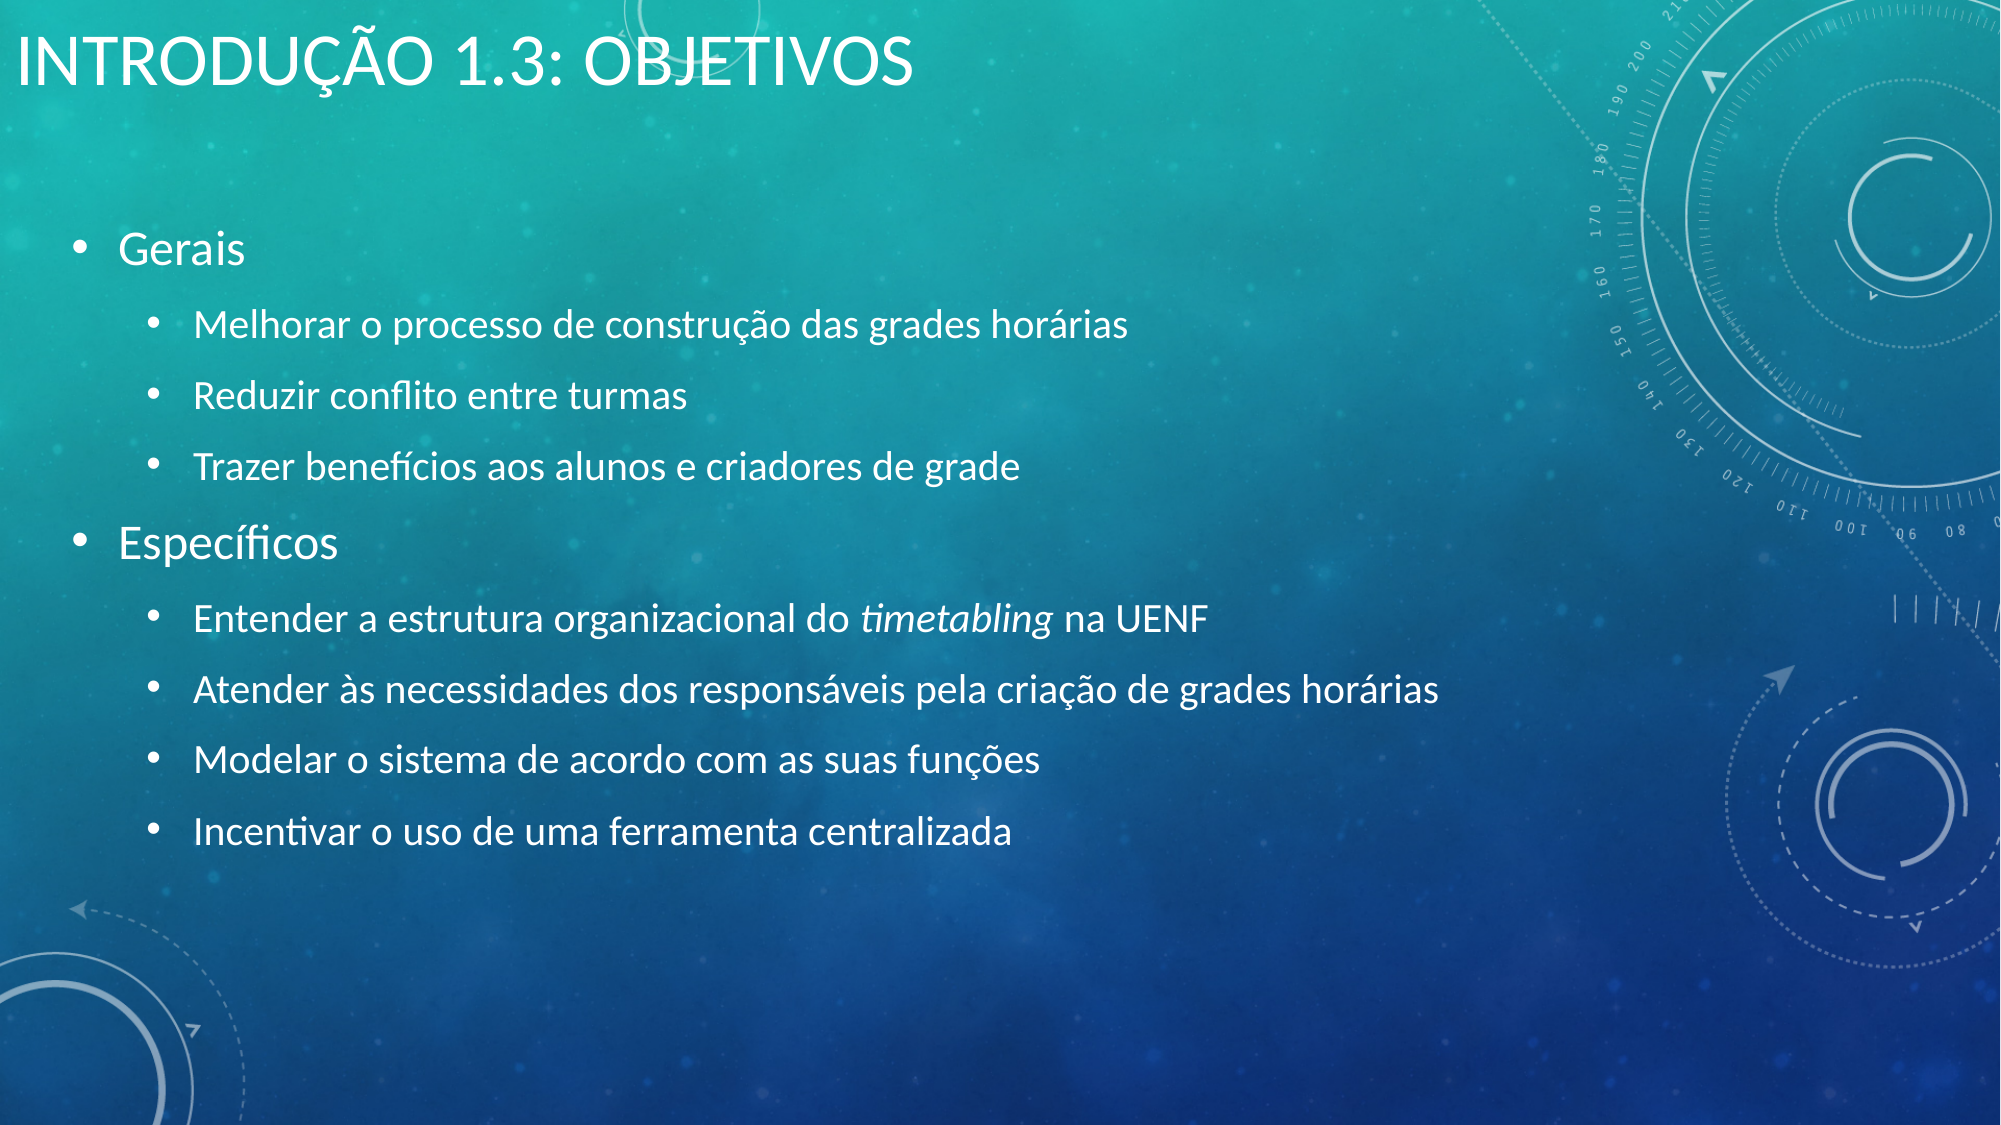

Introdução 1.3: Objetivos
Gerais
Melhorar o processo de construção das grades horárias
Reduzir conflito entre turmas
Trazer benefícios aos alunos e criadores de grade
Específicos
Entender a estrutura organizacional do timetabling na UENF
Atender às necessidades dos responsáveis pela criação de grades horárias
Modelar o sistema de acordo com as suas funções
Incentivar o uso de uma ferramenta centralizada